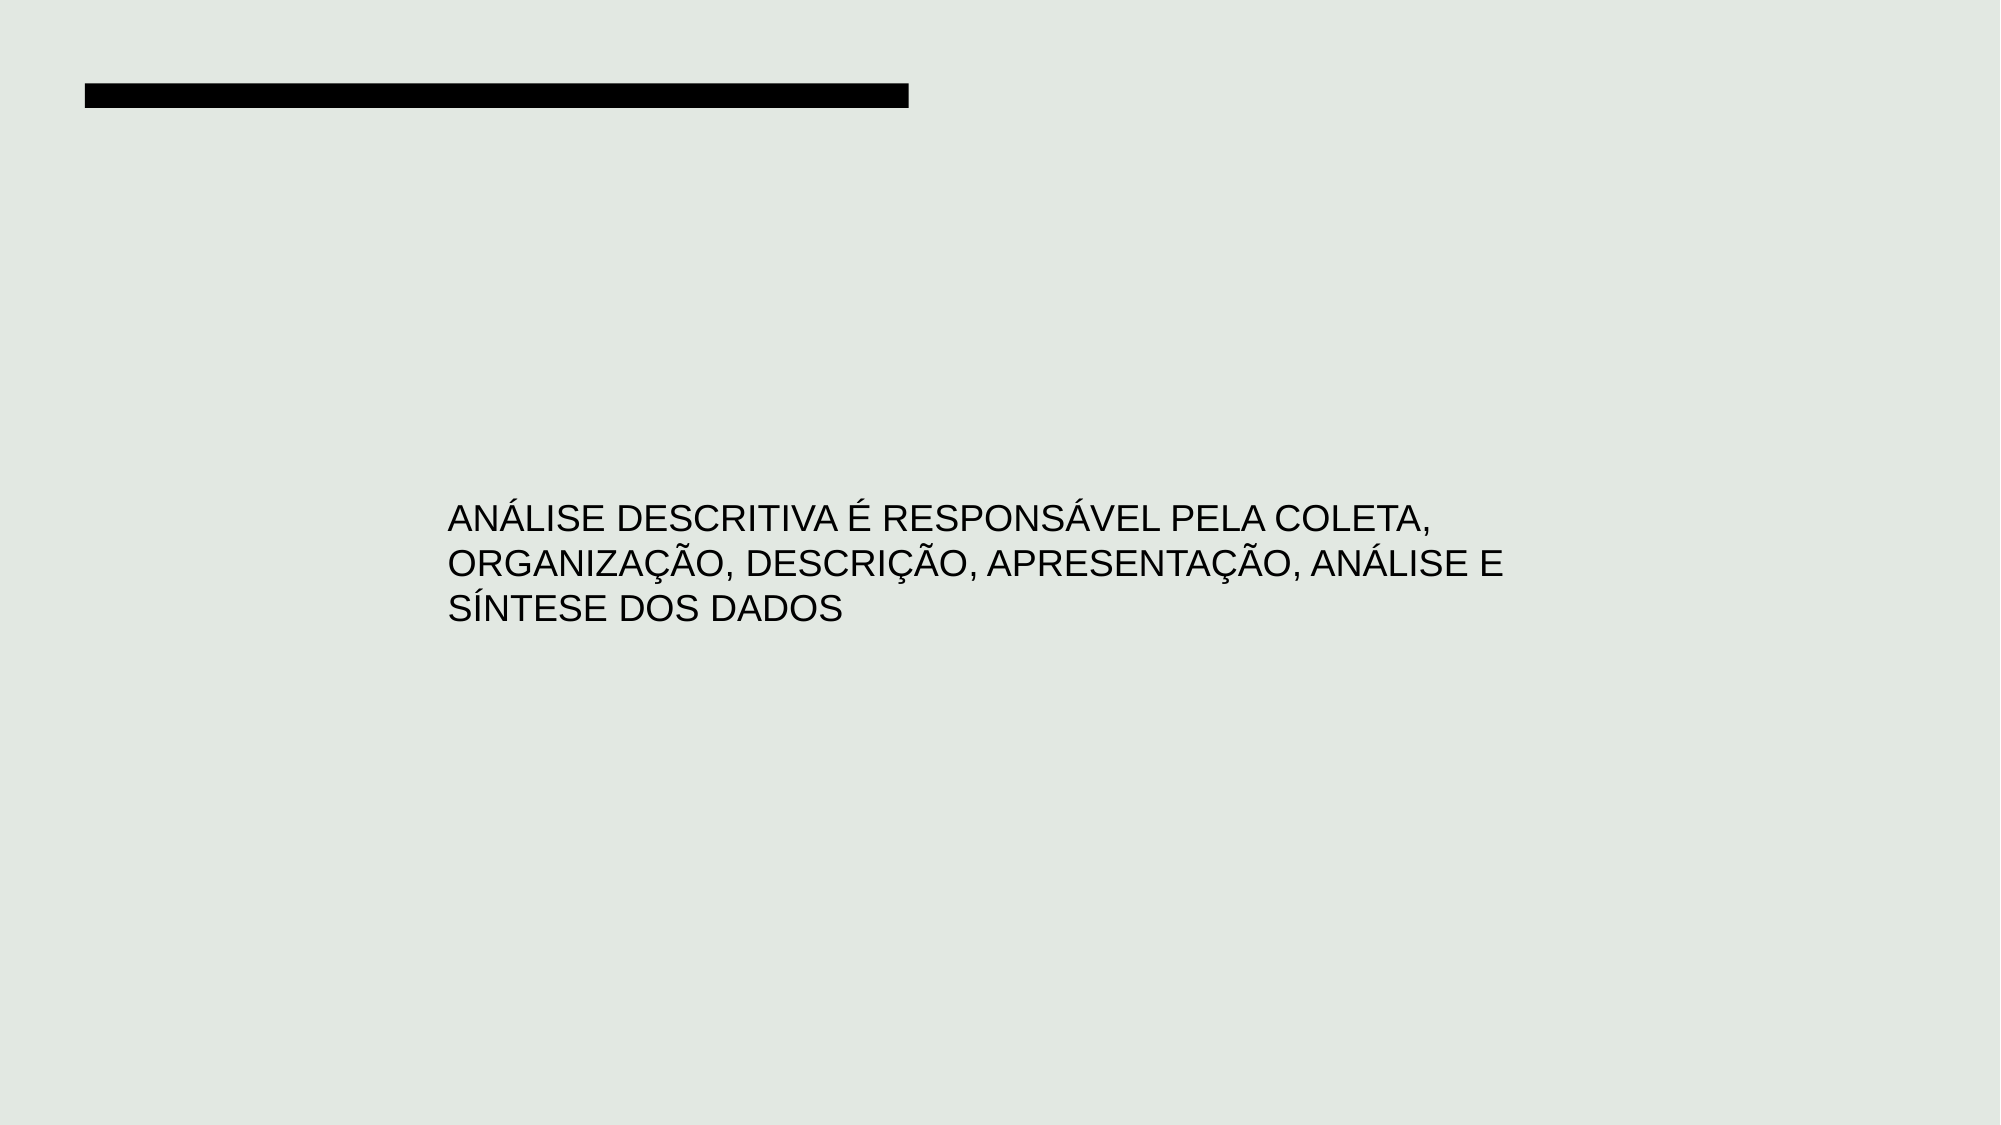

ANÁLISE DESCRITIVA É RESPONSÁVEL PELA COLETA, ORGANIZAÇÃO, DESCRIÇÃO, APRESENTAÇÃO, ANÁLISE E SÍNTESE DOS DADOS